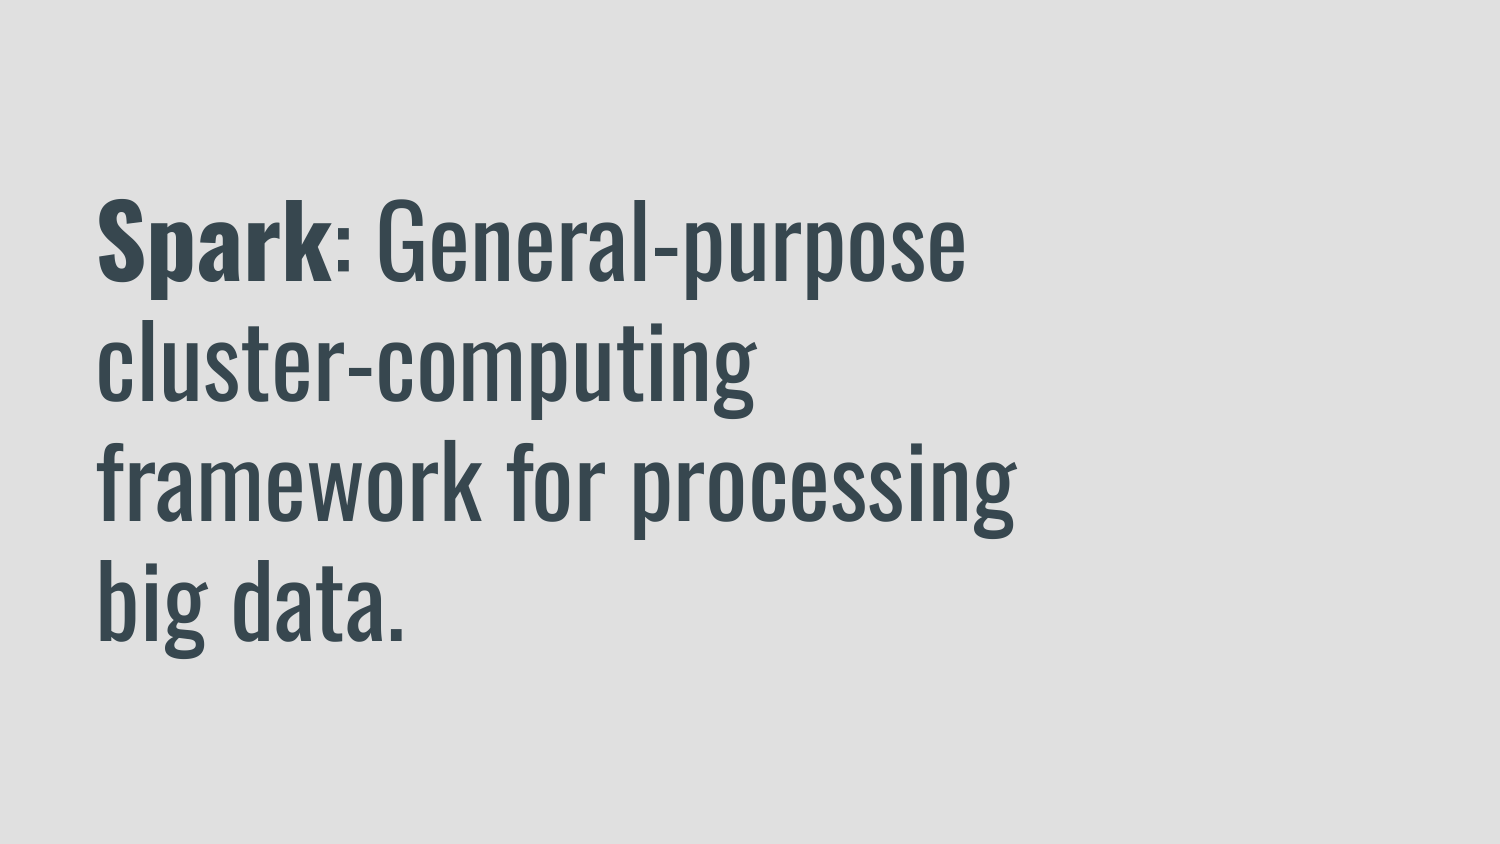

# Spark: General-purpose cluster-computing framework for processing big data.